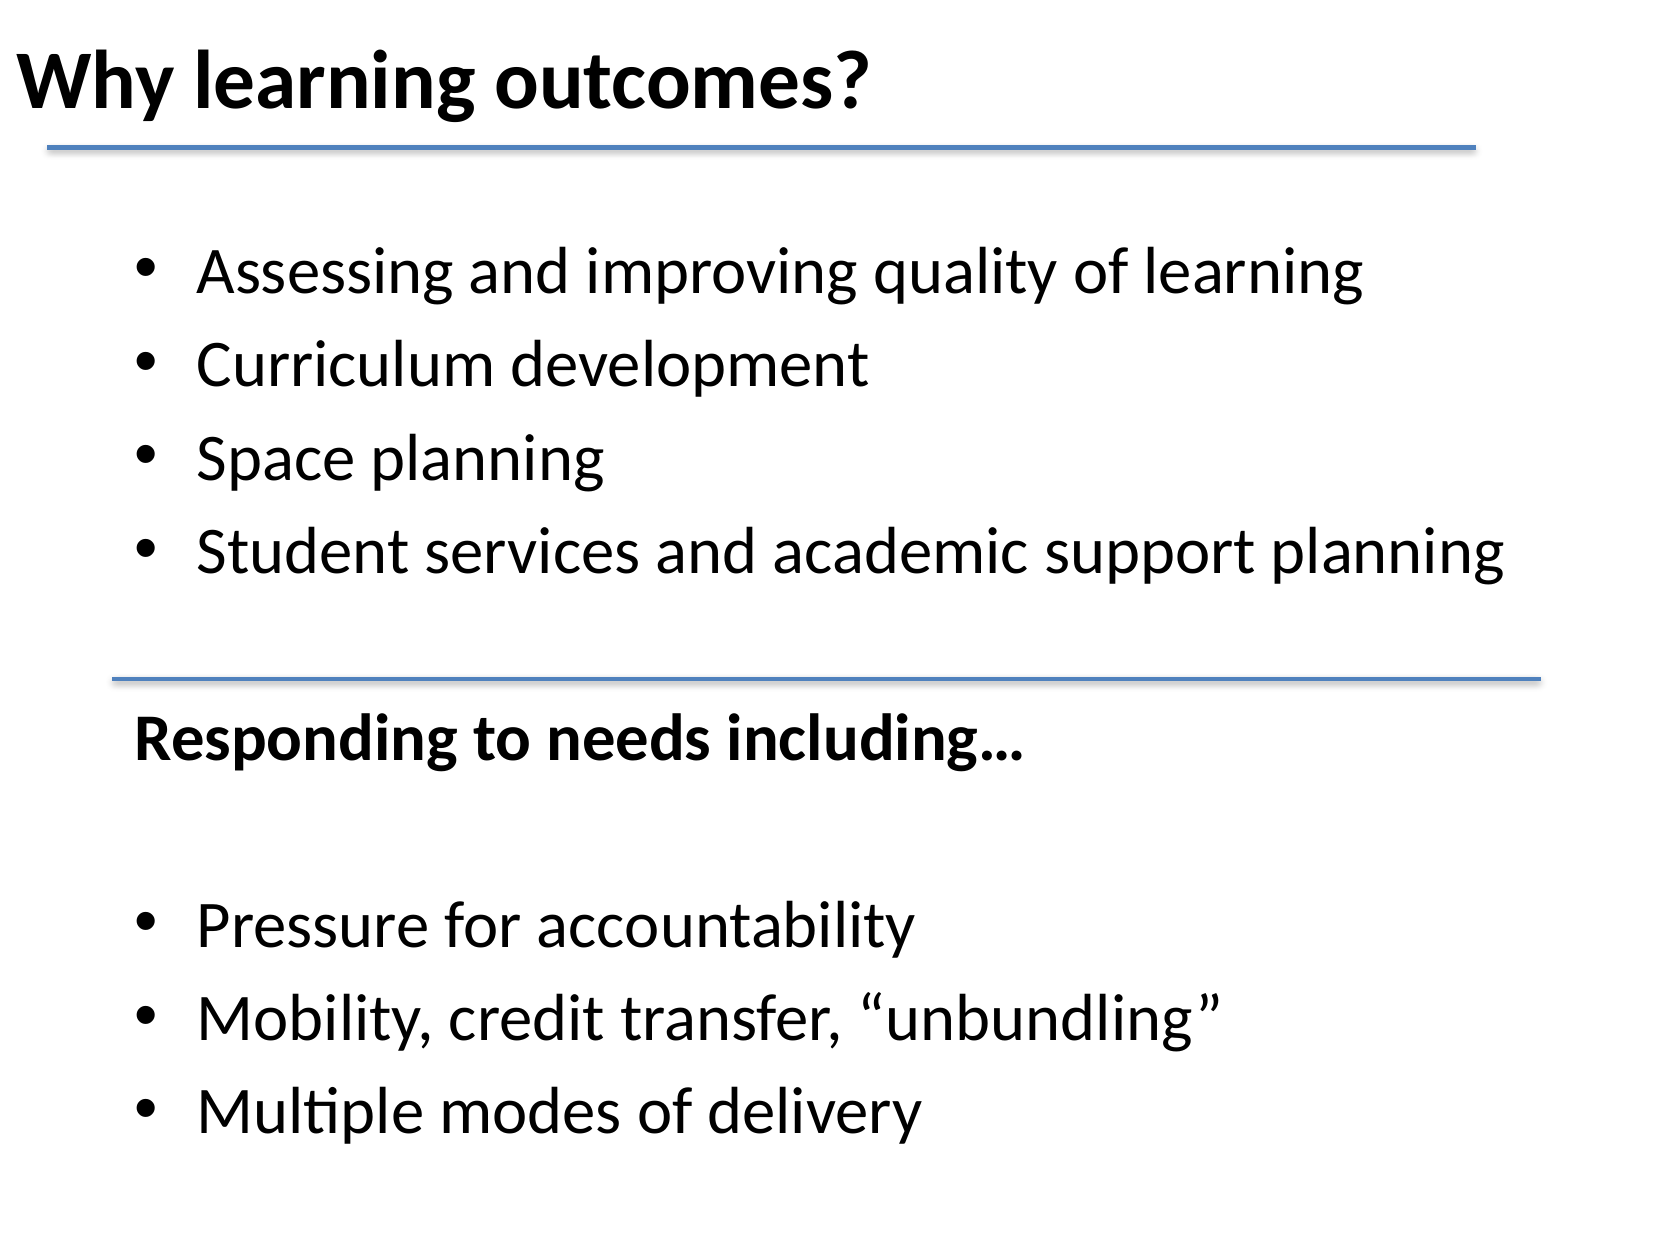

# Why learning outcomes?
Assessing and improving quality of learning
Curriculum development
Space planning
Student services and academic support planning

Responding to needs including…

Pressure for accountability
Mobility, credit transfer, “unbundling”
Multiple modes of delivery